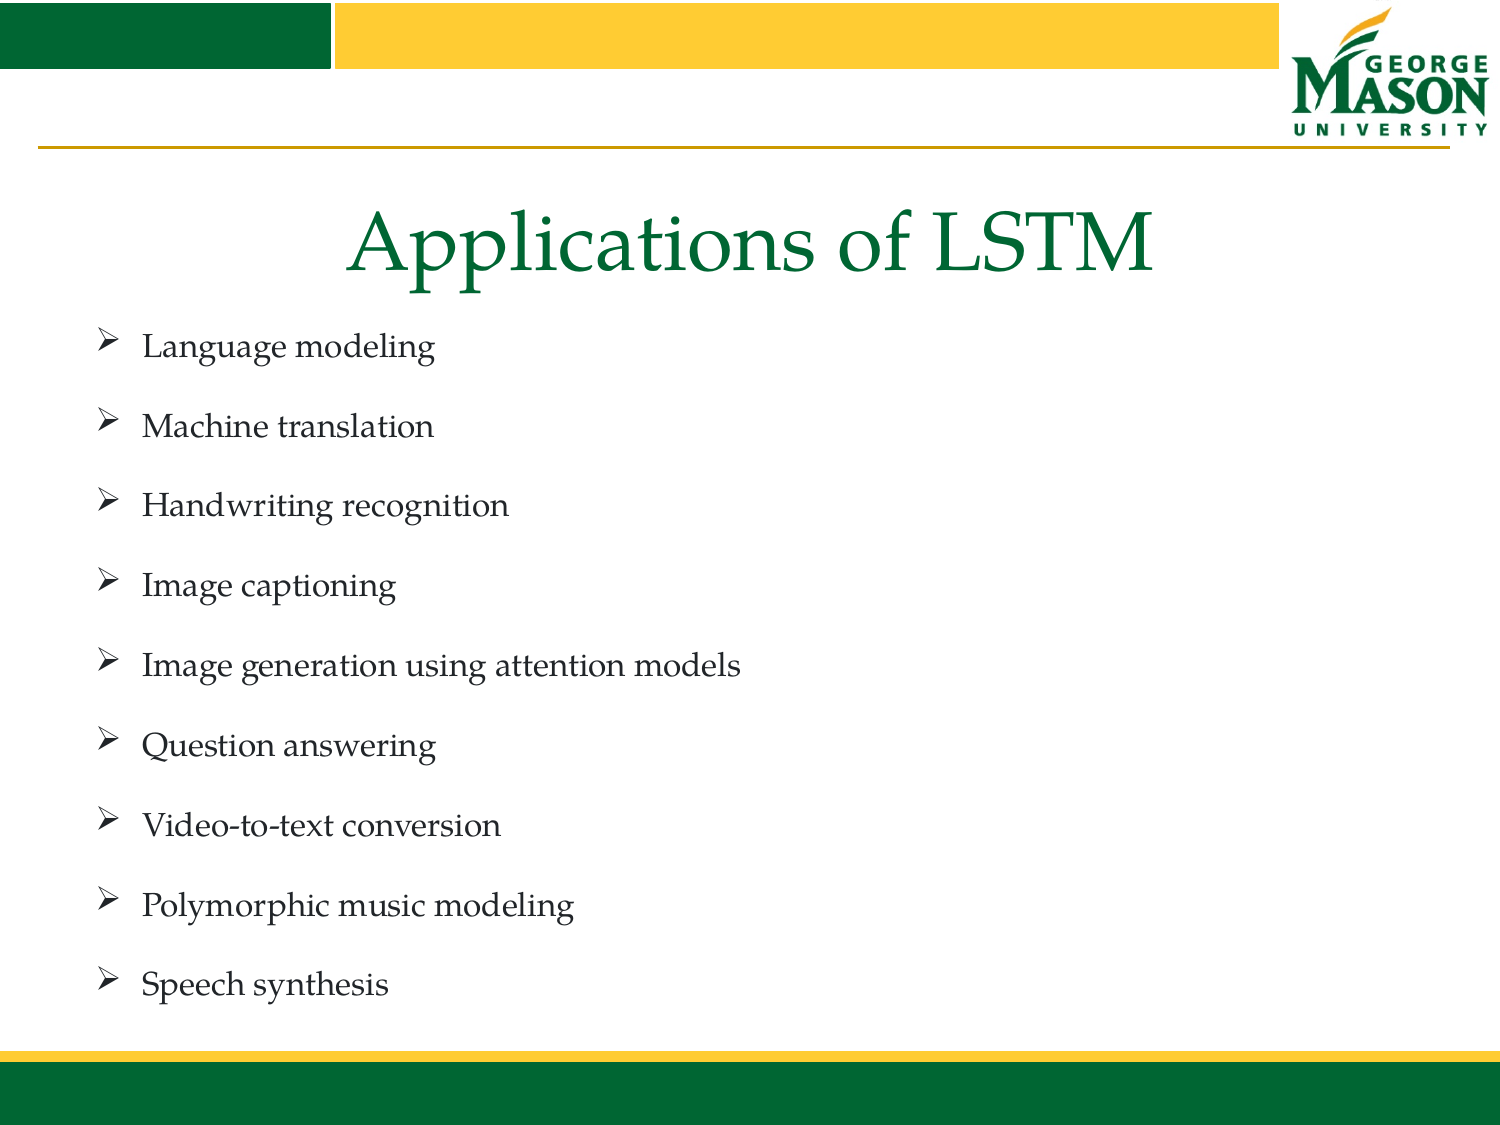

# Applications of LSTM
Language modeling

Machine translation

Handwriting recognition

Image captioning

Image generation using attention models

Question answering

Video-to-text conversion

Polymorphic music modeling

Speech synthesis